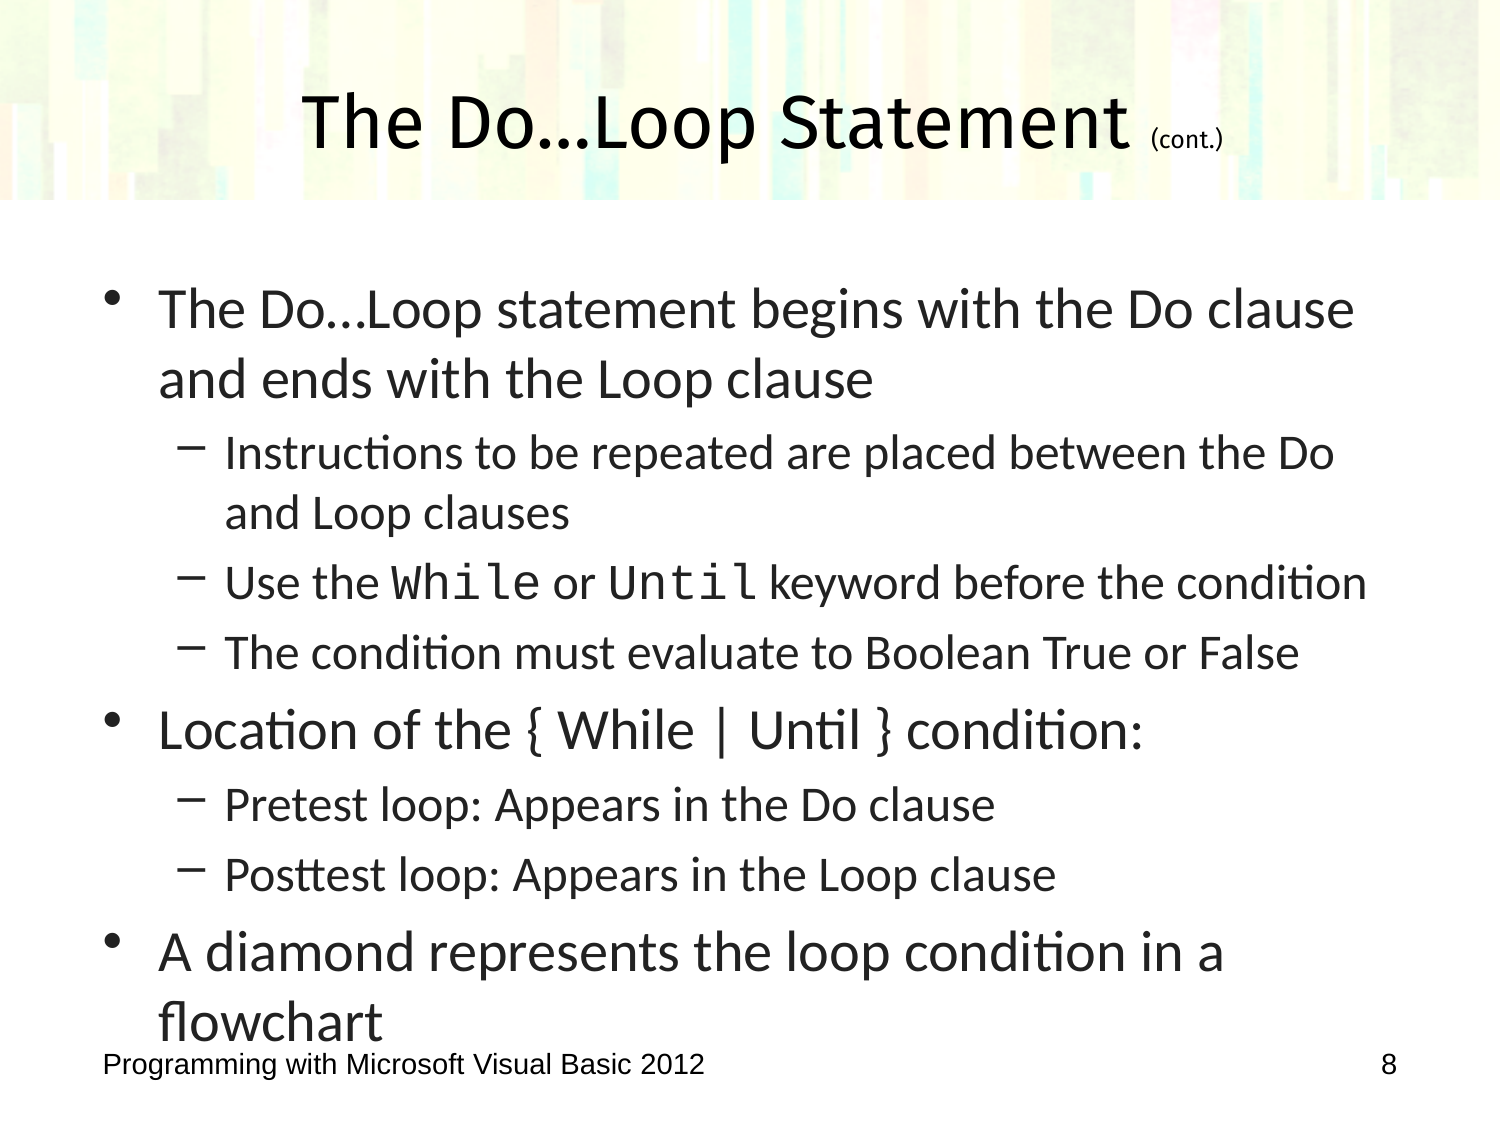

# The Do…Loop Statement (cont.)
The Do…Loop statement begins with the Do clause and ends with the Loop clause
Instructions to be repeated are placed between the Do and Loop clauses
Use the While or Until keyword before the condition
The condition must evaluate to Boolean True or False
Location of the { While | Until } condition:
Pretest loop: Appears in the Do clause
Posttest loop: Appears in the Loop clause
A diamond represents the loop condition in a flowchart

Programming with Microsoft Visual Basic 2012
8